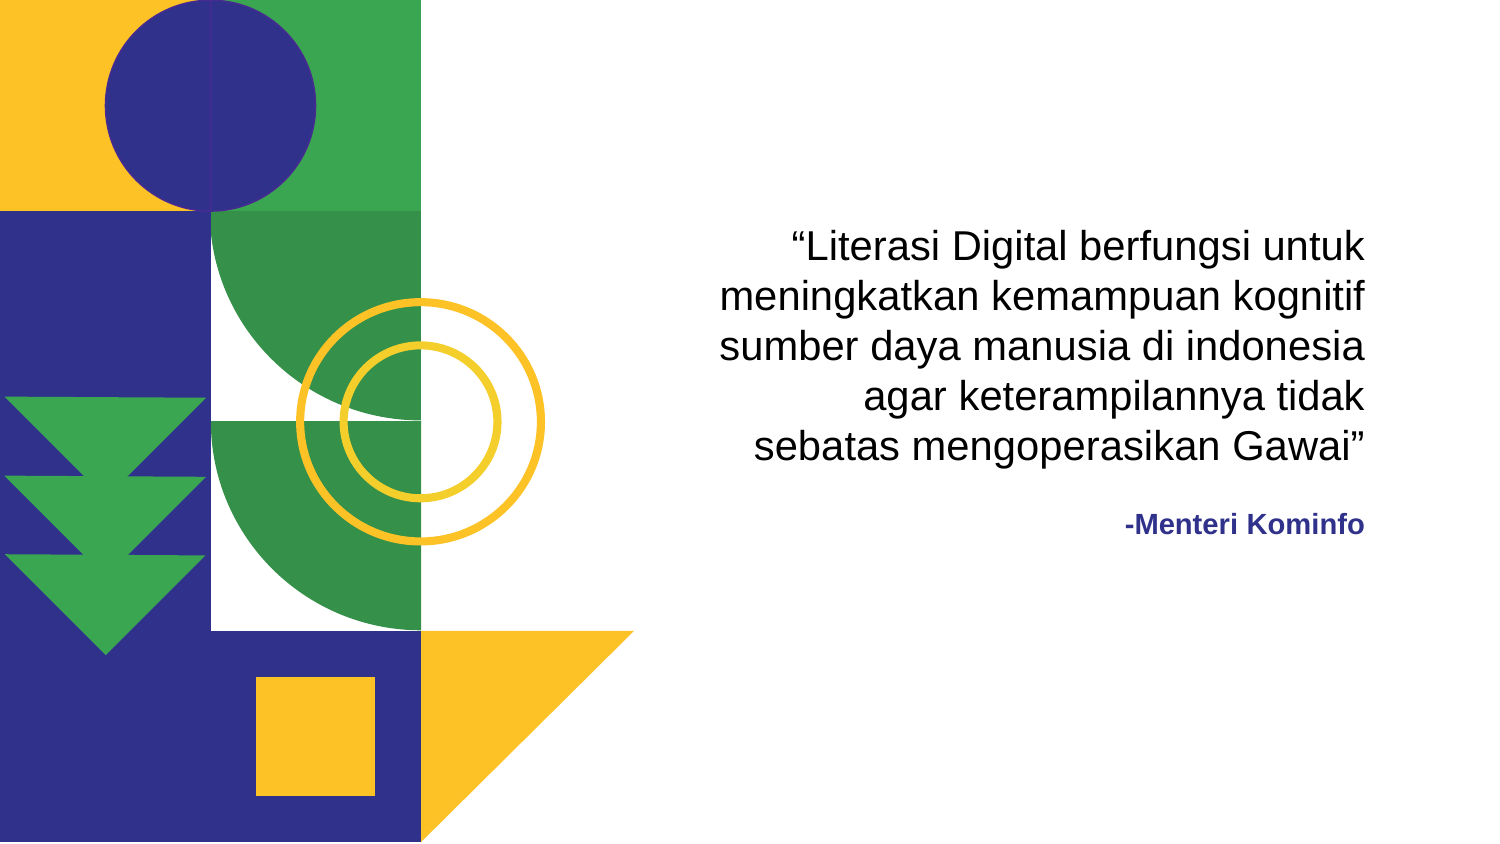

“Literasi Digital berfungsi untuk meningkatkan kemampuan kognitif sumber daya manusia di indonesia agar keterampilannya tidak sebatas mengoperasikan Gawai”
# -Menteri Kominfo